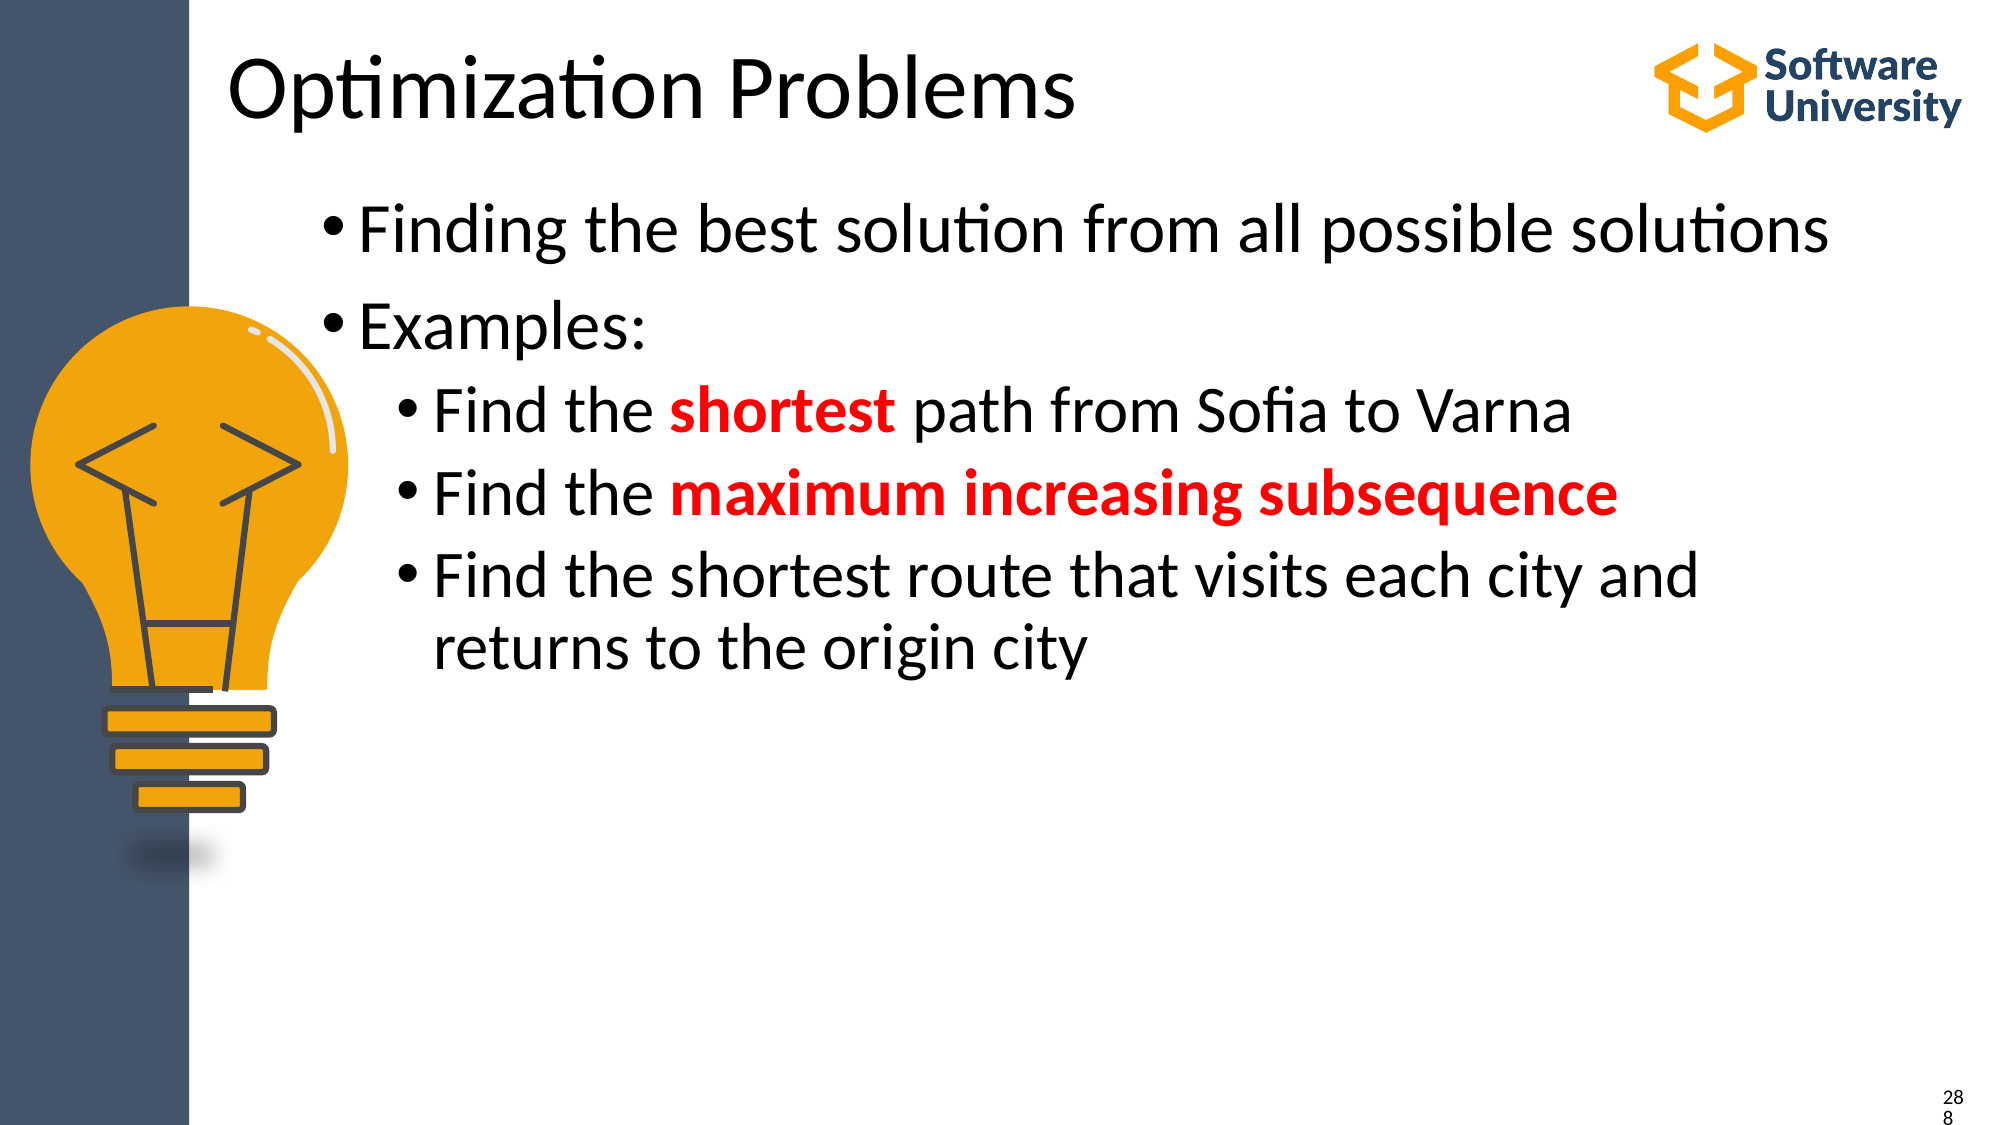

# Optimization Problems
Finding the best solution from all possible solutions
Examples:
Find the shortest path from Sofia to Varna
Find the maximum increasing subsequence
Find the shortest route that visits each city and
returns to the origin city
288